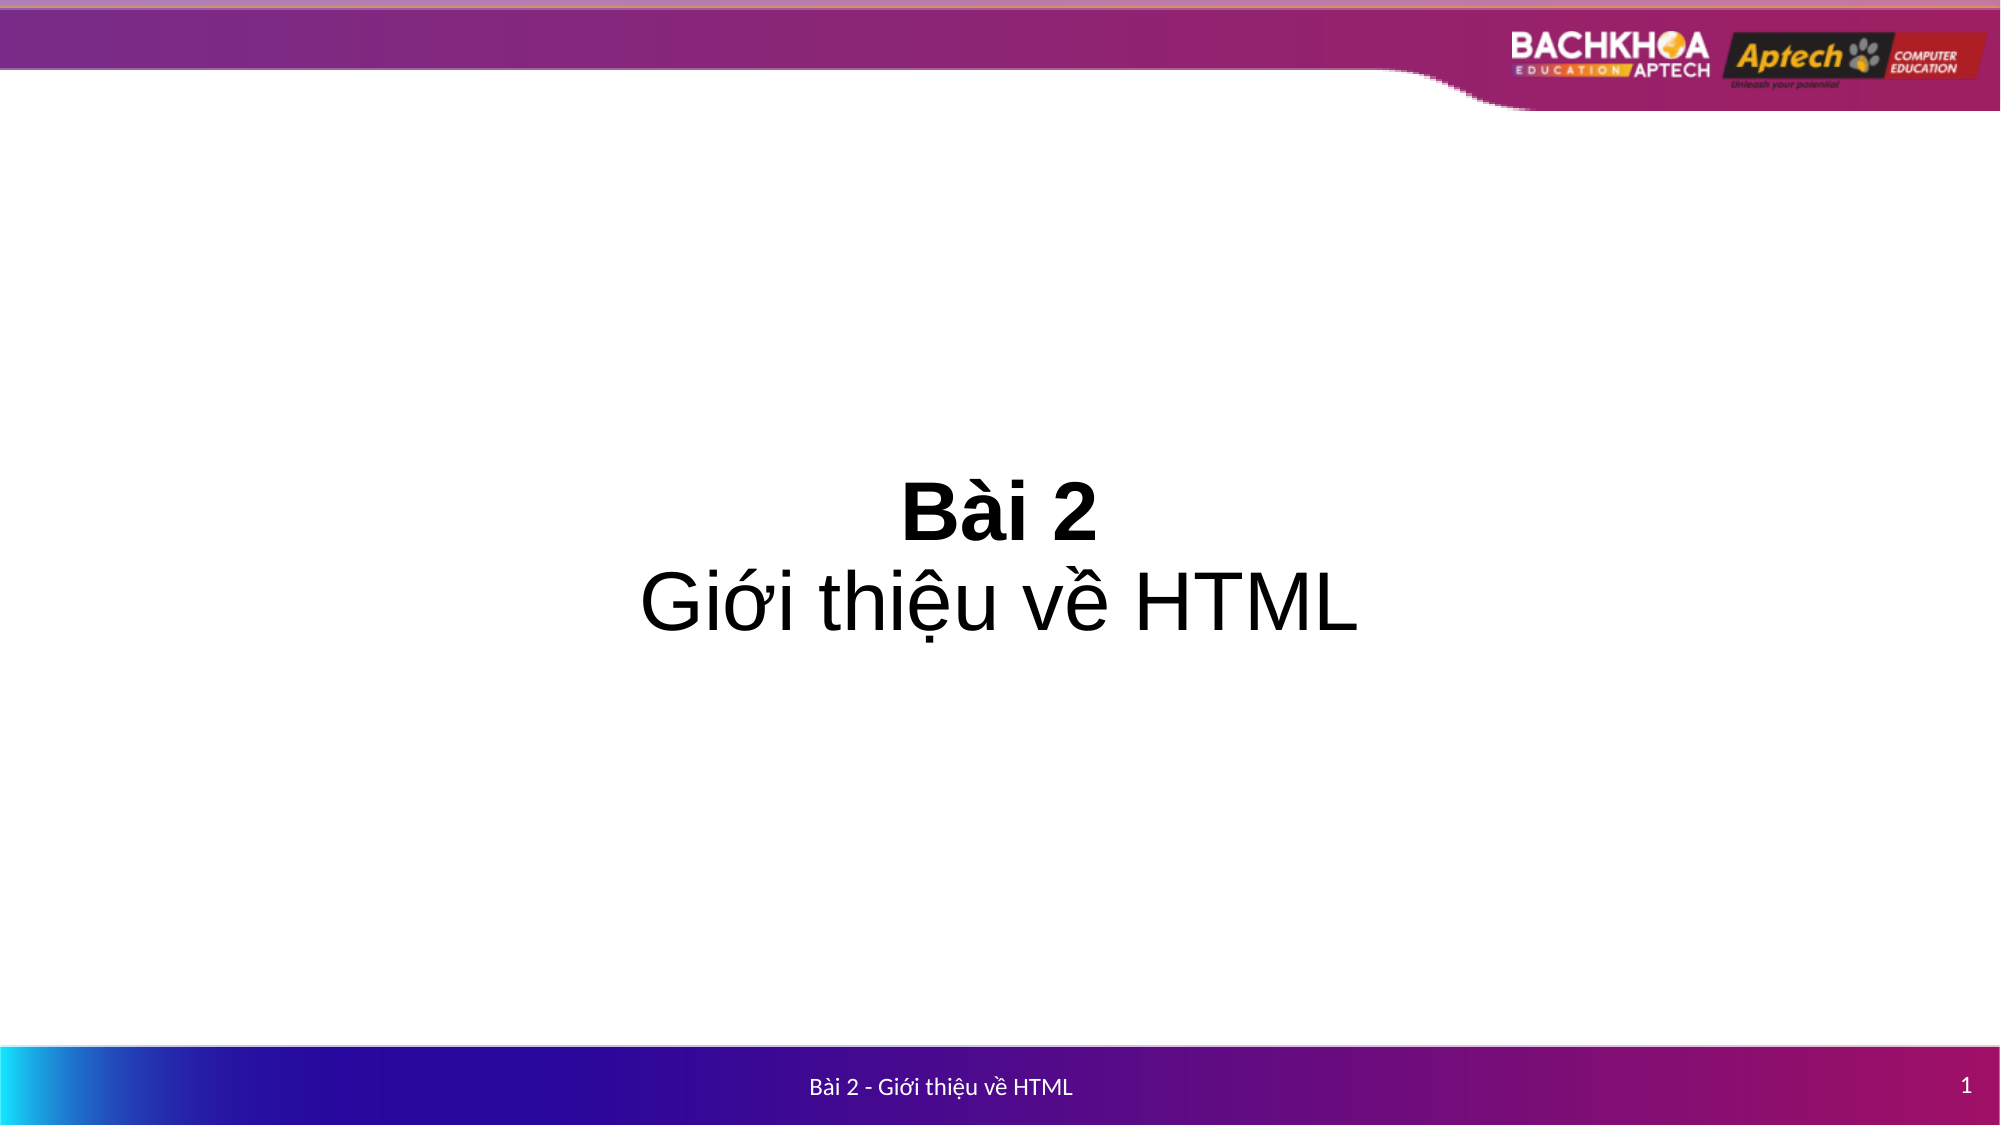

# Bài 2 Giới thiệu về HTML

1
Bài 2 - Giới thiệu về HTML